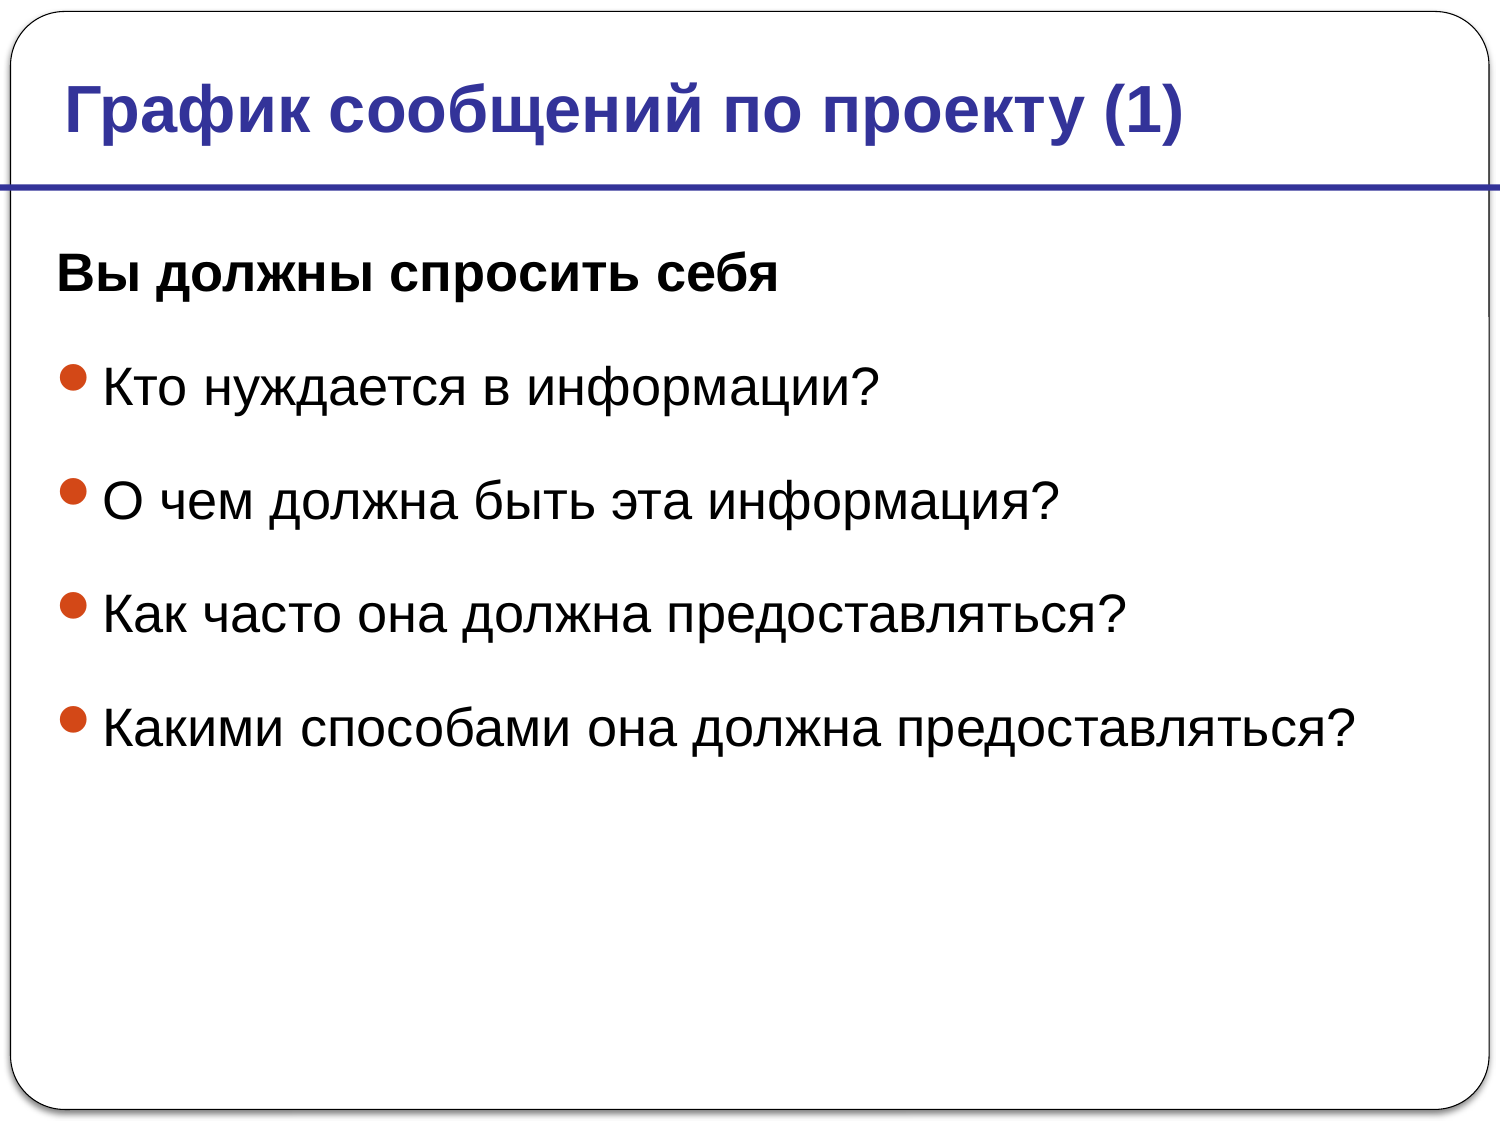

График сообщений по проекту (1)

Вы должны спросить себя
Кто нуждается в информации?
О чем должна быть эта информация?
Как часто она должна предоставляться?
Какими способами она должна предоставляться?